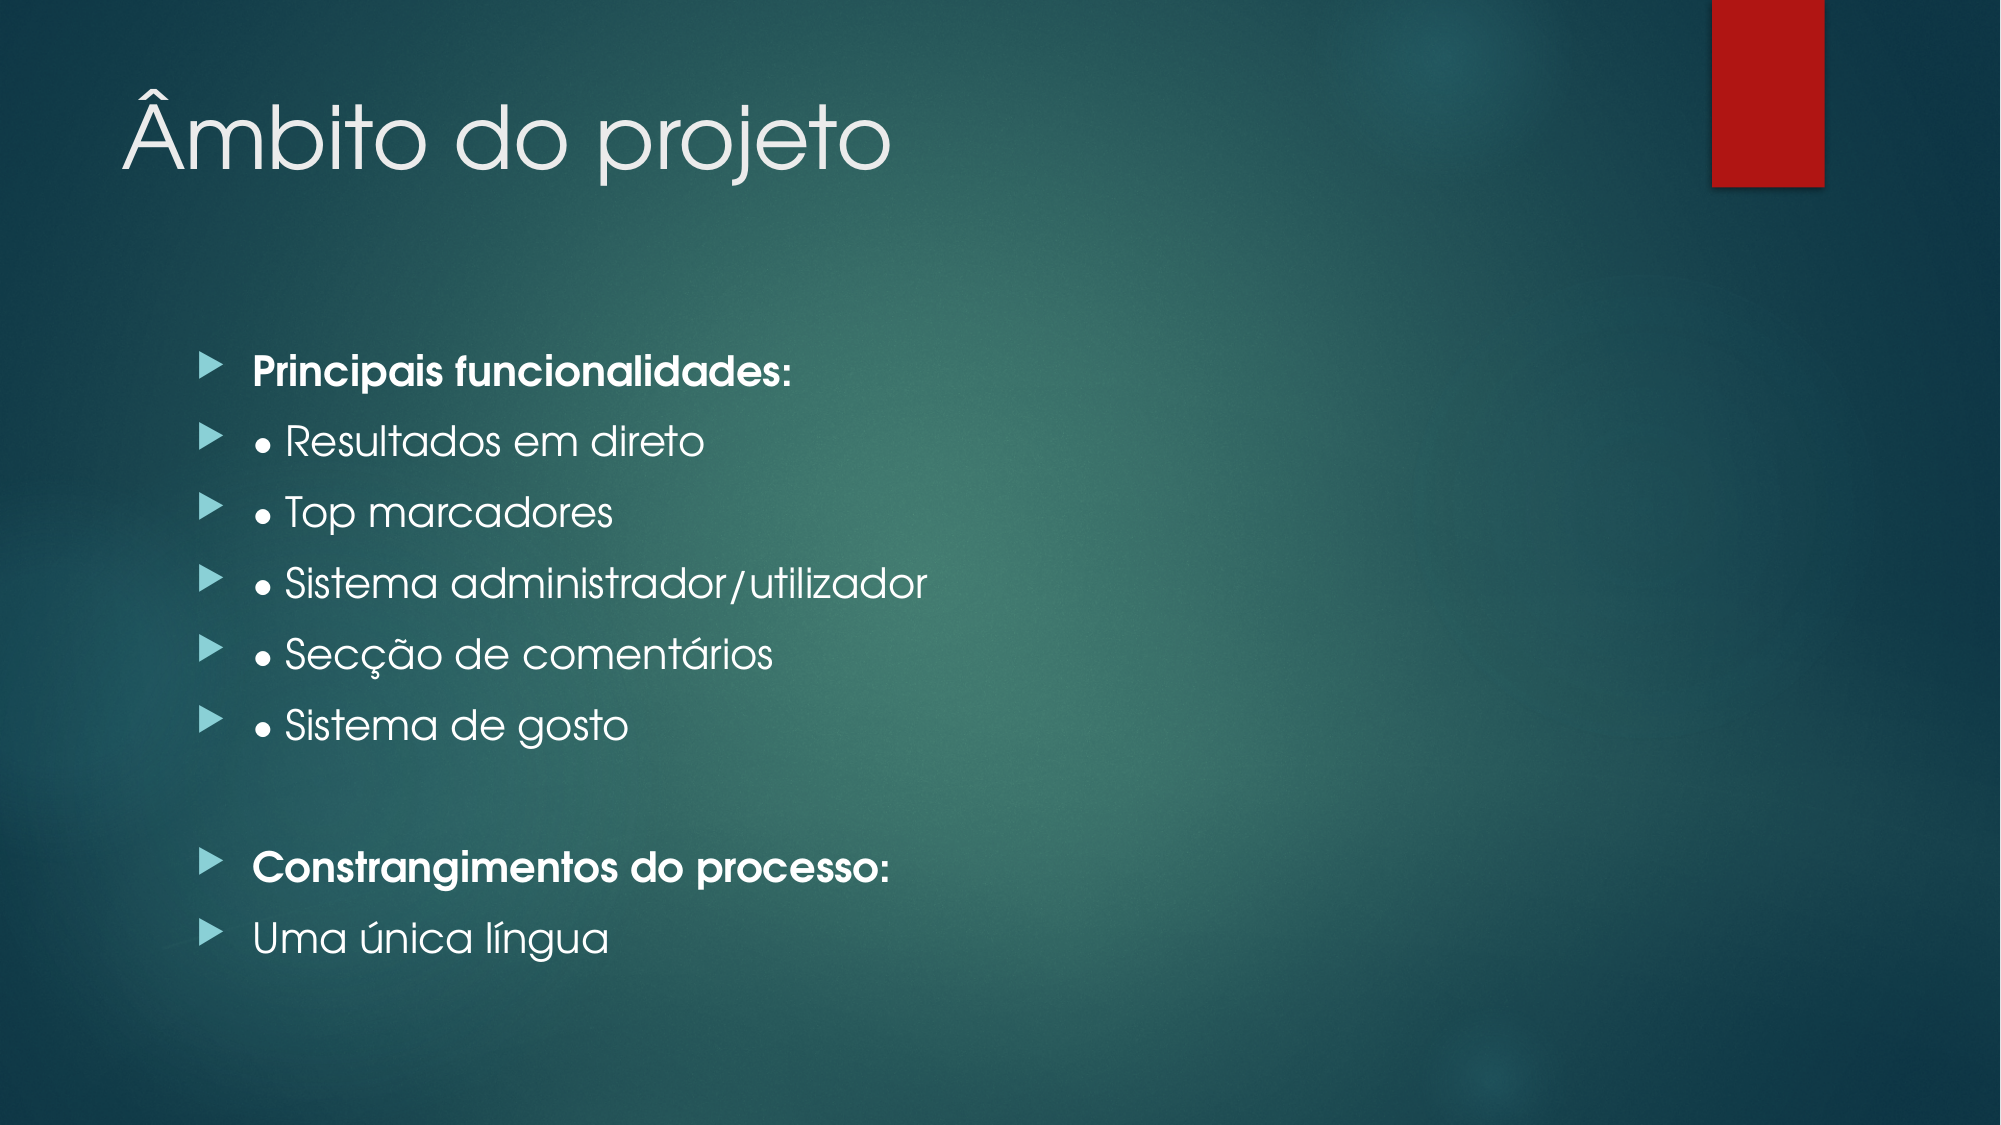

# Âmbito do projeto
Principais funcionalidades:
• Resultados em direto
• Top marcadores
• Sistema administrador/utilizador
• Secção de comentários
• Sistema de gosto

Constrangimentos do processo:
Uma única língua